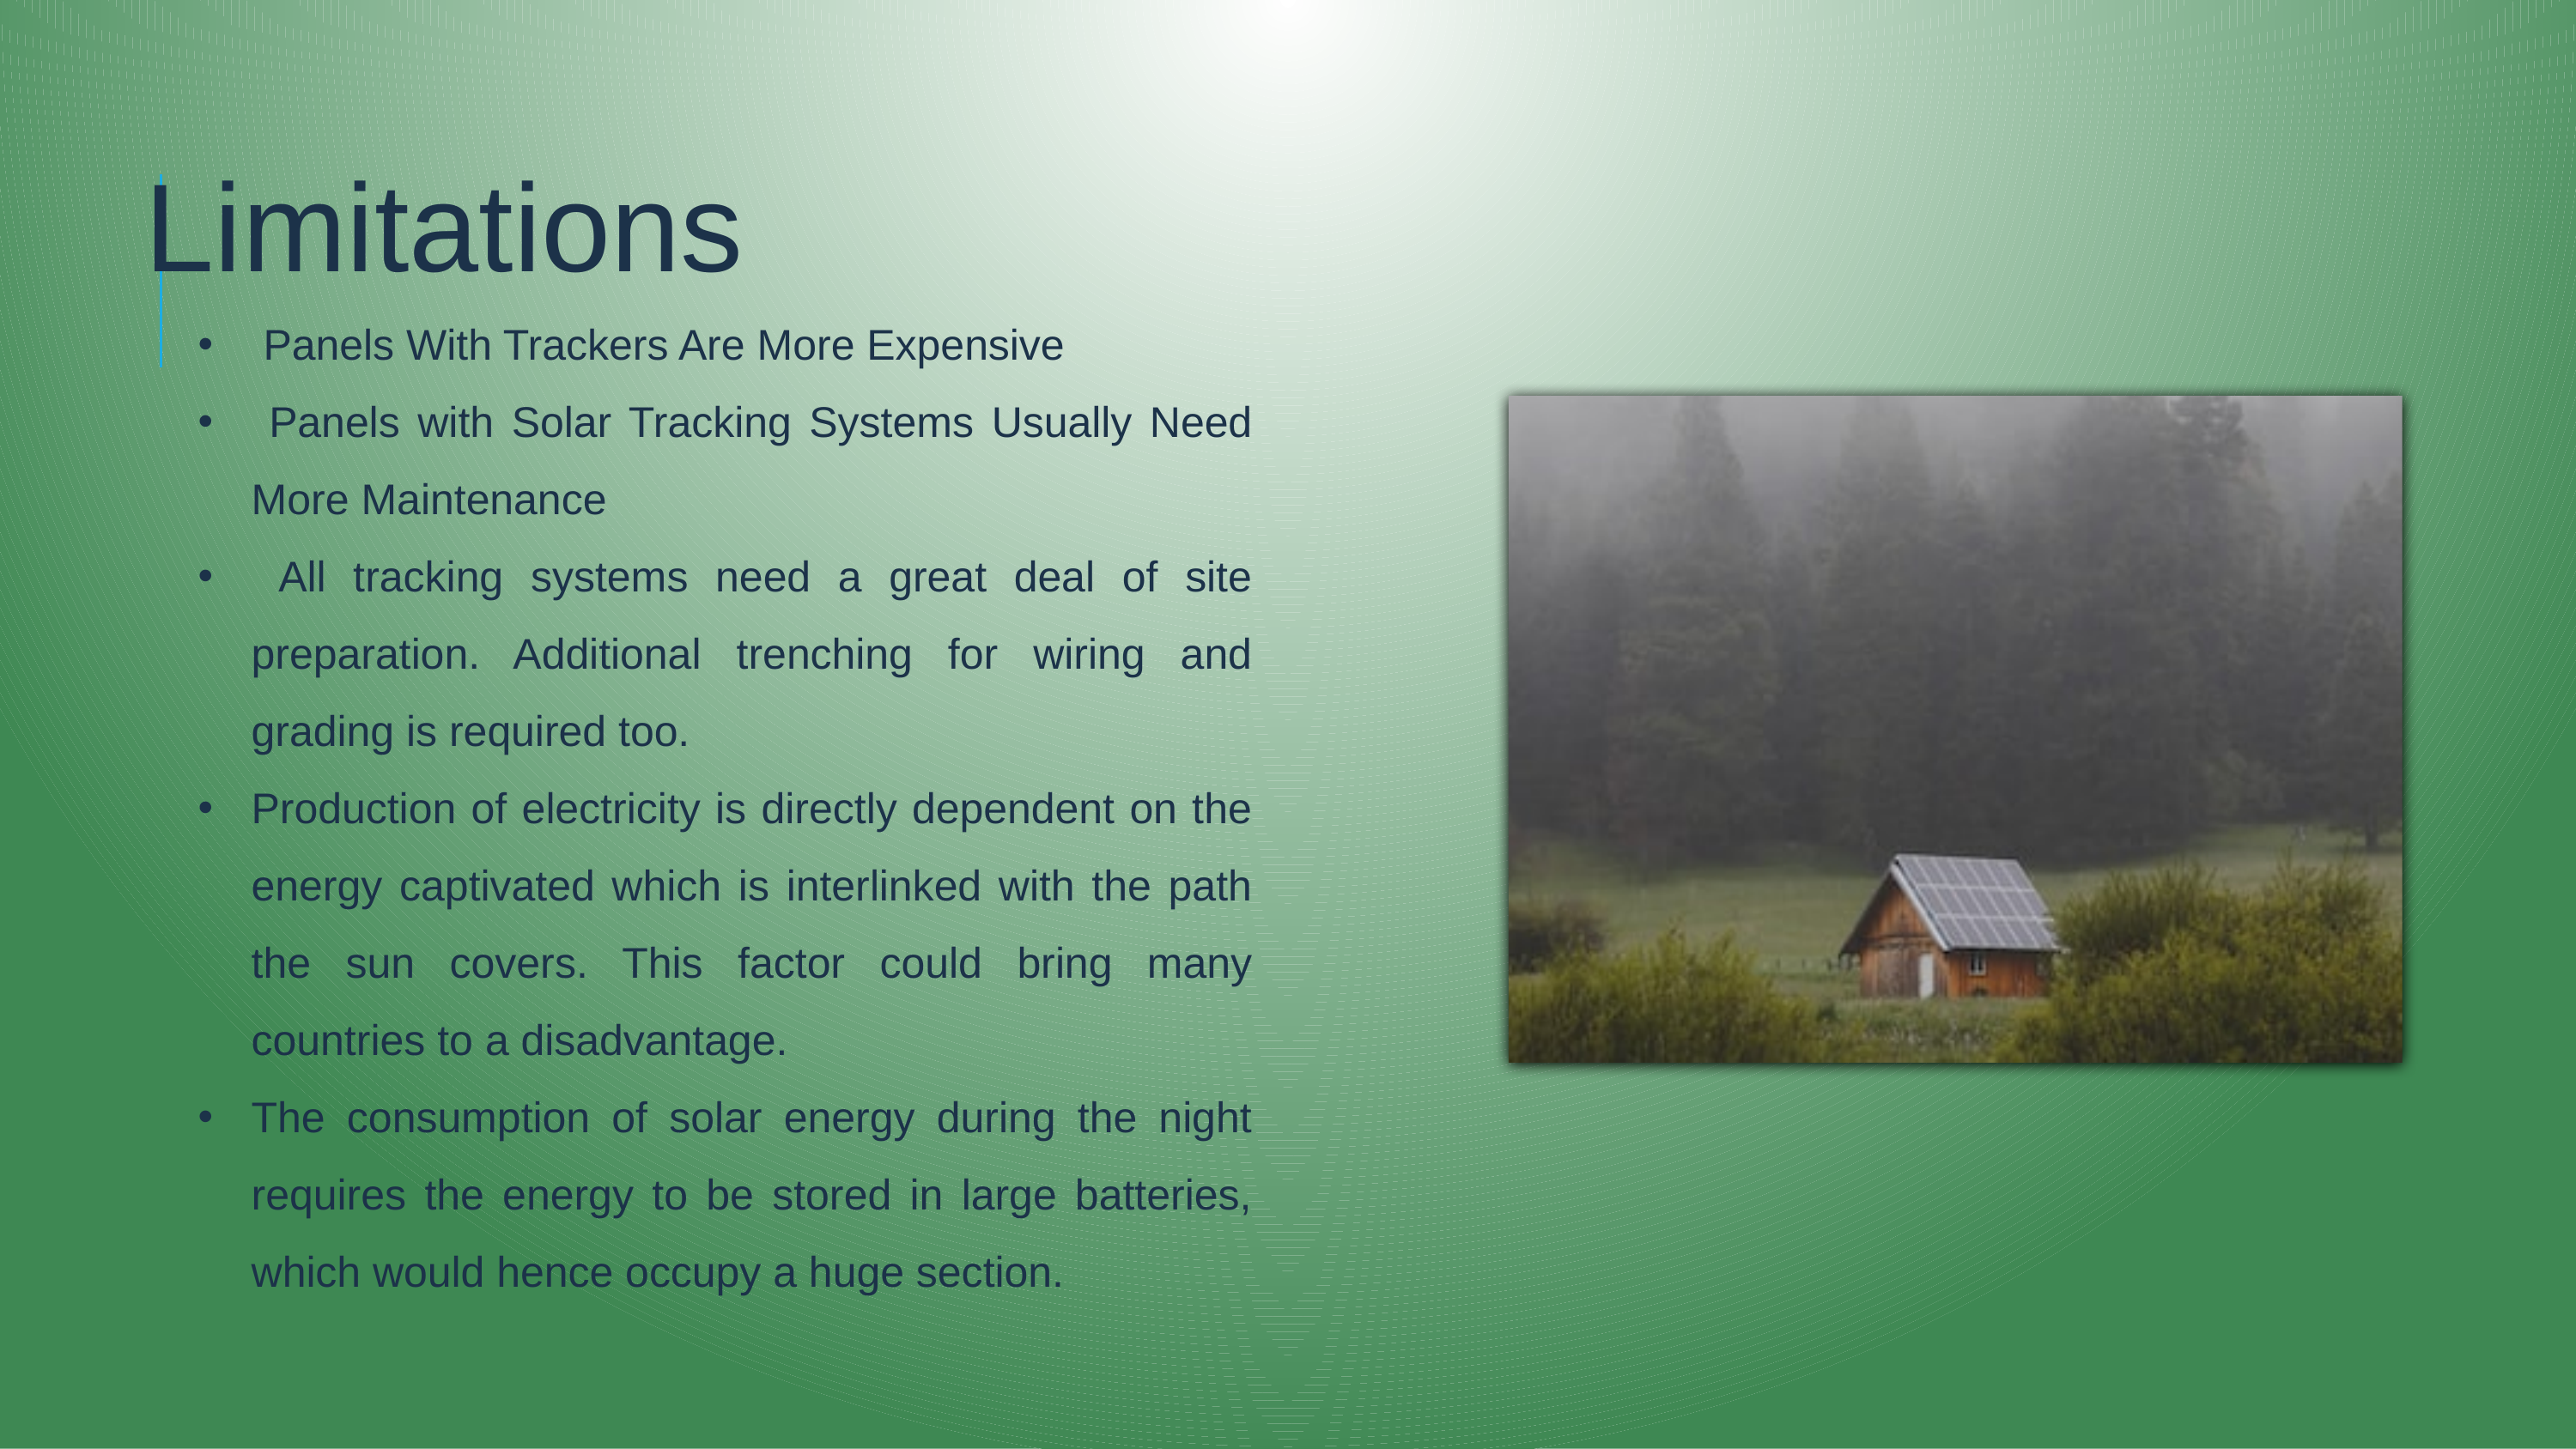

Limitations
 Panels With Trackers Are More Expensive
 Panels with Solar Tracking Systems Usually Need More Maintenance
 All tracking systems need a great deal of site preparation. Additional trenching for wiring and grading is required too.
Production of electricity is directly dependent on the energy captivated which is interlinked with the path the sun covers. This factor could bring many countries to a disadvantage.
The consumption of solar energy during the night requires the energy to be stored in large batteries, which would hence occupy a huge section.